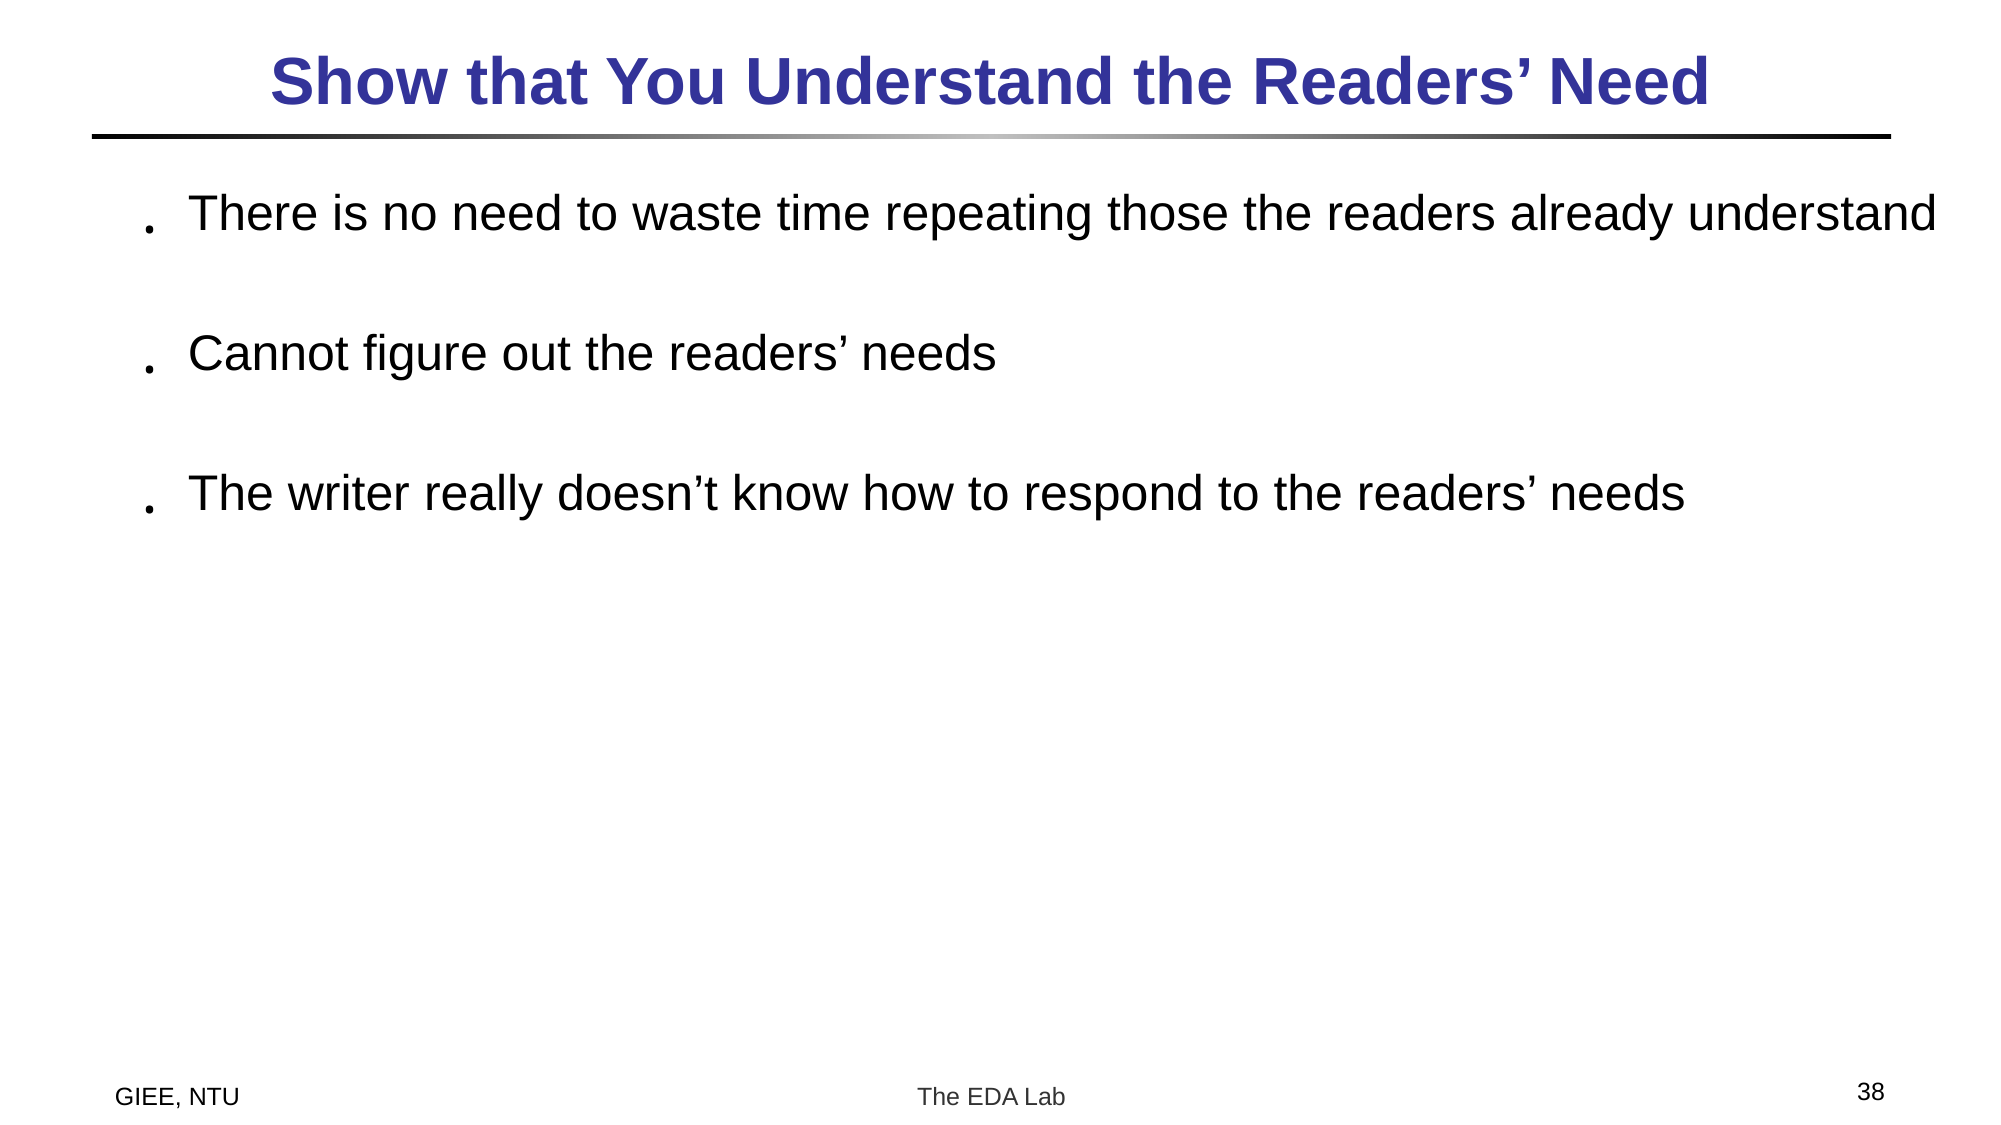

# Show that You Understand the Readers’ Need
There is no need to waste time repeating those the readers already understand

Cannot figure out the readers’ needs

The writer really doesn’t know how to respond to the readers’ needs

38
GIEE, NTU